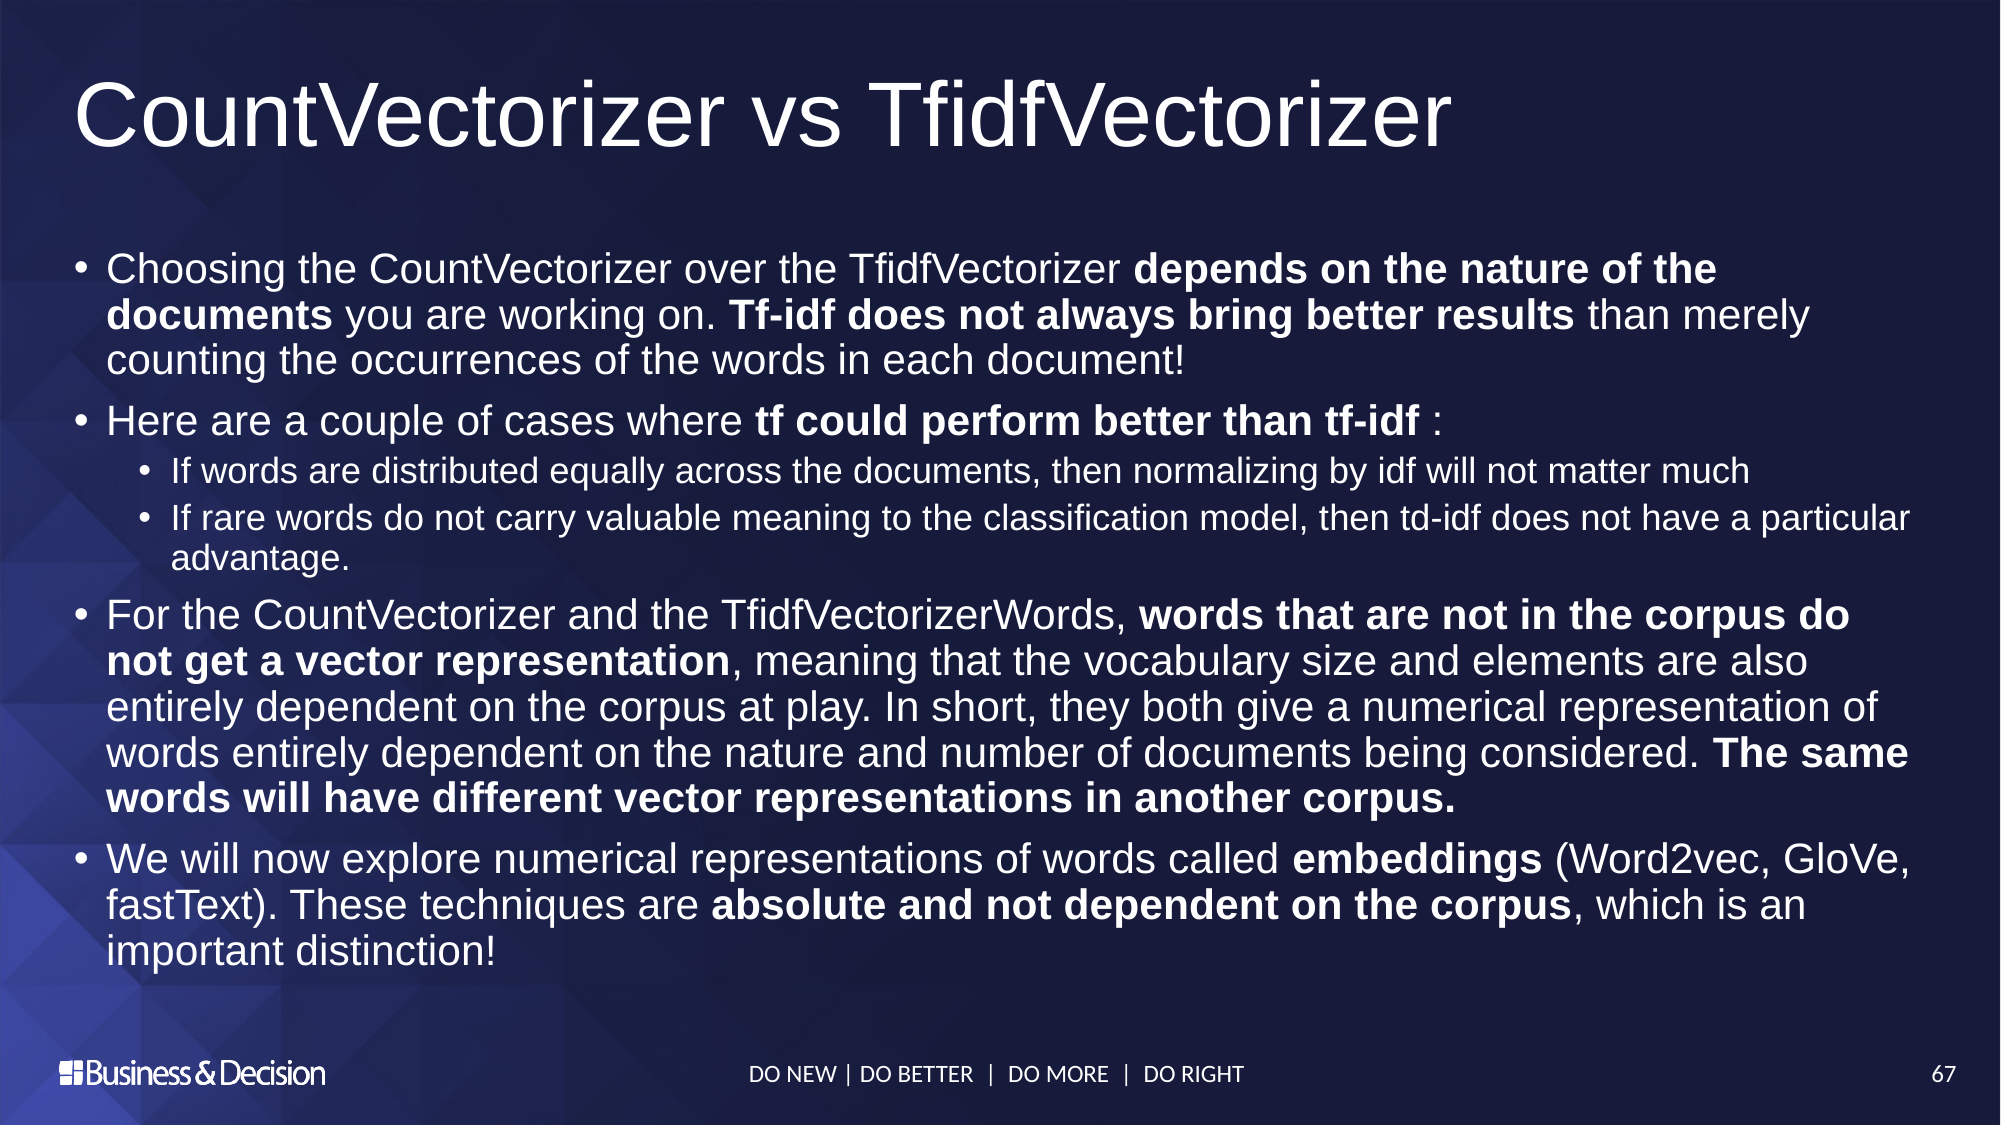

# CountVectorizer vs TfidfVectorizer
Choosing the CountVectorizer over the TfidfVectorizer depends on the nature of the documents you are working on. Tf-idf does not always bring better results than merely counting the occurrences of the words in each document!
Here are a couple of cases where tf could perform better than tf-idf :
If words are distributed equally across the documents, then normalizing by idf will not matter much
If rare words do not carry valuable meaning to the classification model, then td-idf does not have a particular advantage.
For the CountVectorizer and the TfidfVectorizerWords, words that are not in the corpus do not get a vector representation, meaning that the vocabulary size and elements are also entirely dependent on the corpus at play. In short, they both give a numerical representation of words entirely dependent on the nature and number of documents being considered. The same words will have different vector representations in another corpus.
We will now explore numerical representations of words called embeddings (Word2vec, GloVe, fastText). These techniques are absolute and not dependent on the corpus, which is an important distinction!
DO NEW | DO BETTER  |  DO MORE  |  DO RIGHT
67